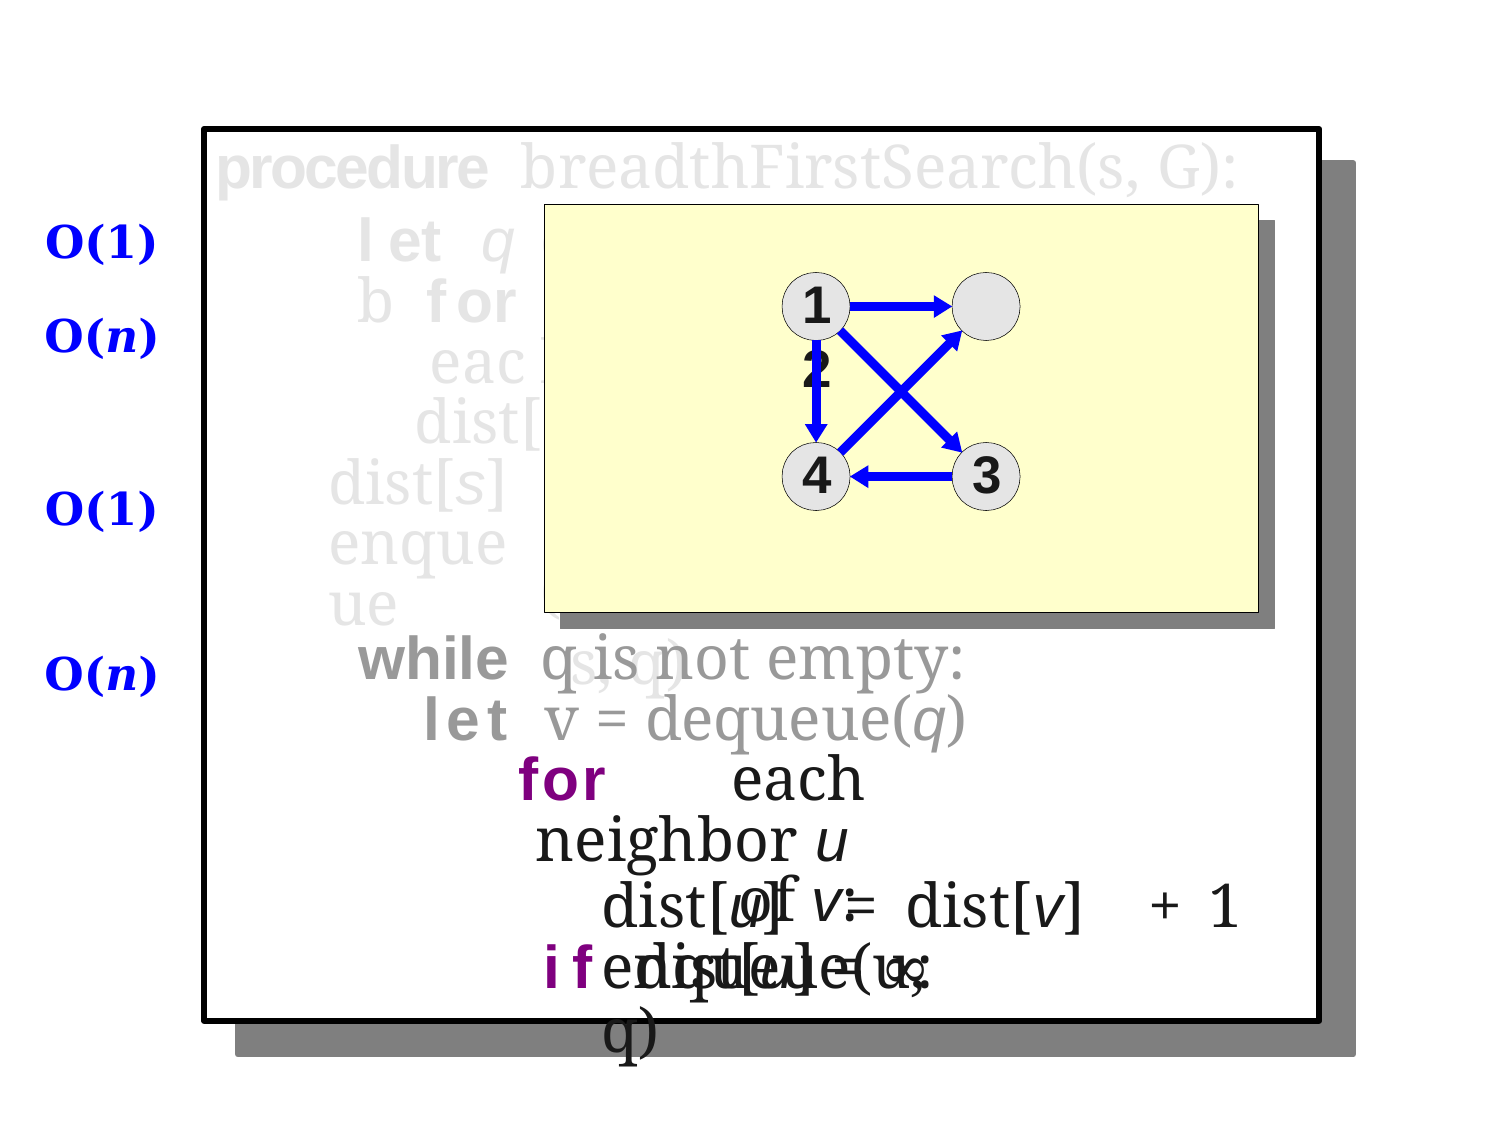

# procedure	breadthFirstSearch(s, G):

let	q	b  for	eac  dist[

e  h

(
a new queue.  node v	in G:
v] = ∞
= 0
s, q)
O(1)
O(n)

1	2

4
3
dist[s]  enqueue

O(1)

while	q is not empty:
let	v = dequeue(q)
for	each neighbor u	of v:
if	dist[u] = ∞:
O(n)
dist[u]
=
dist[v]
+
1
enqueue(u, q)